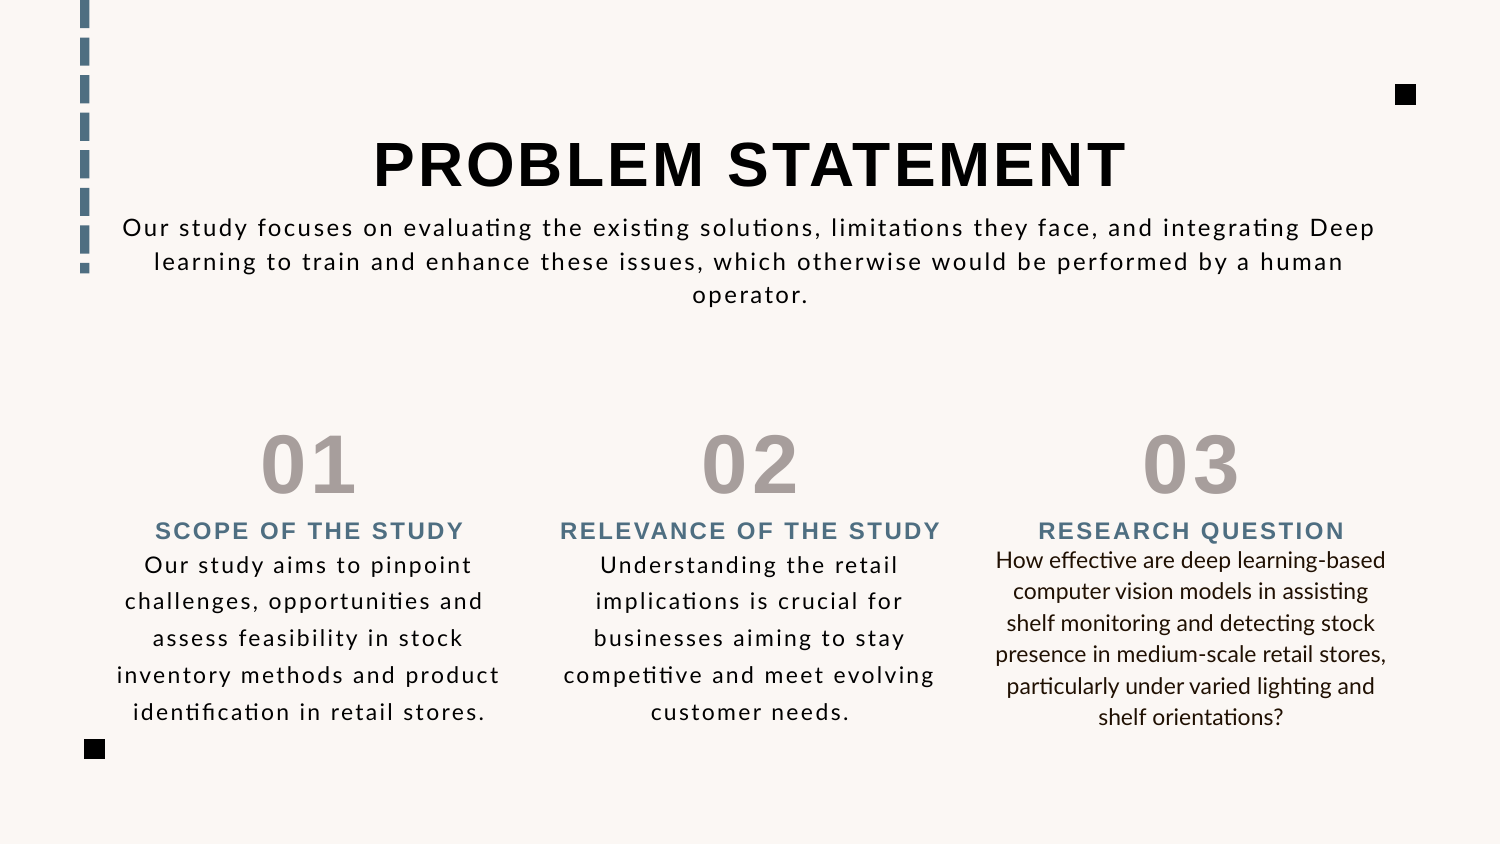

PROBLEM STATEMENT
Our study focuses on evaluating the existing solutions, limitations they face, and integrating Deep learning to train and enhance these issues, which otherwise would be performed by a human operator.
01
02
03
SCOPE OF THE STUDY
RELEVANCE OF THE STUDY
RESEARCH QUESTION
Our study aims to pinpoint challenges, opportunities and  assess feasibility in stock inventory methods and product identification in retail stores.
Understanding the retail implications is crucial for businesses aiming to stay competitive and meet evolving customer needs.
How effective are deep learning-based computer vision models in assisting shelf monitoring and detecting stock presence in medium-scale retail stores, particularly under varied lighting and shelf orientations?